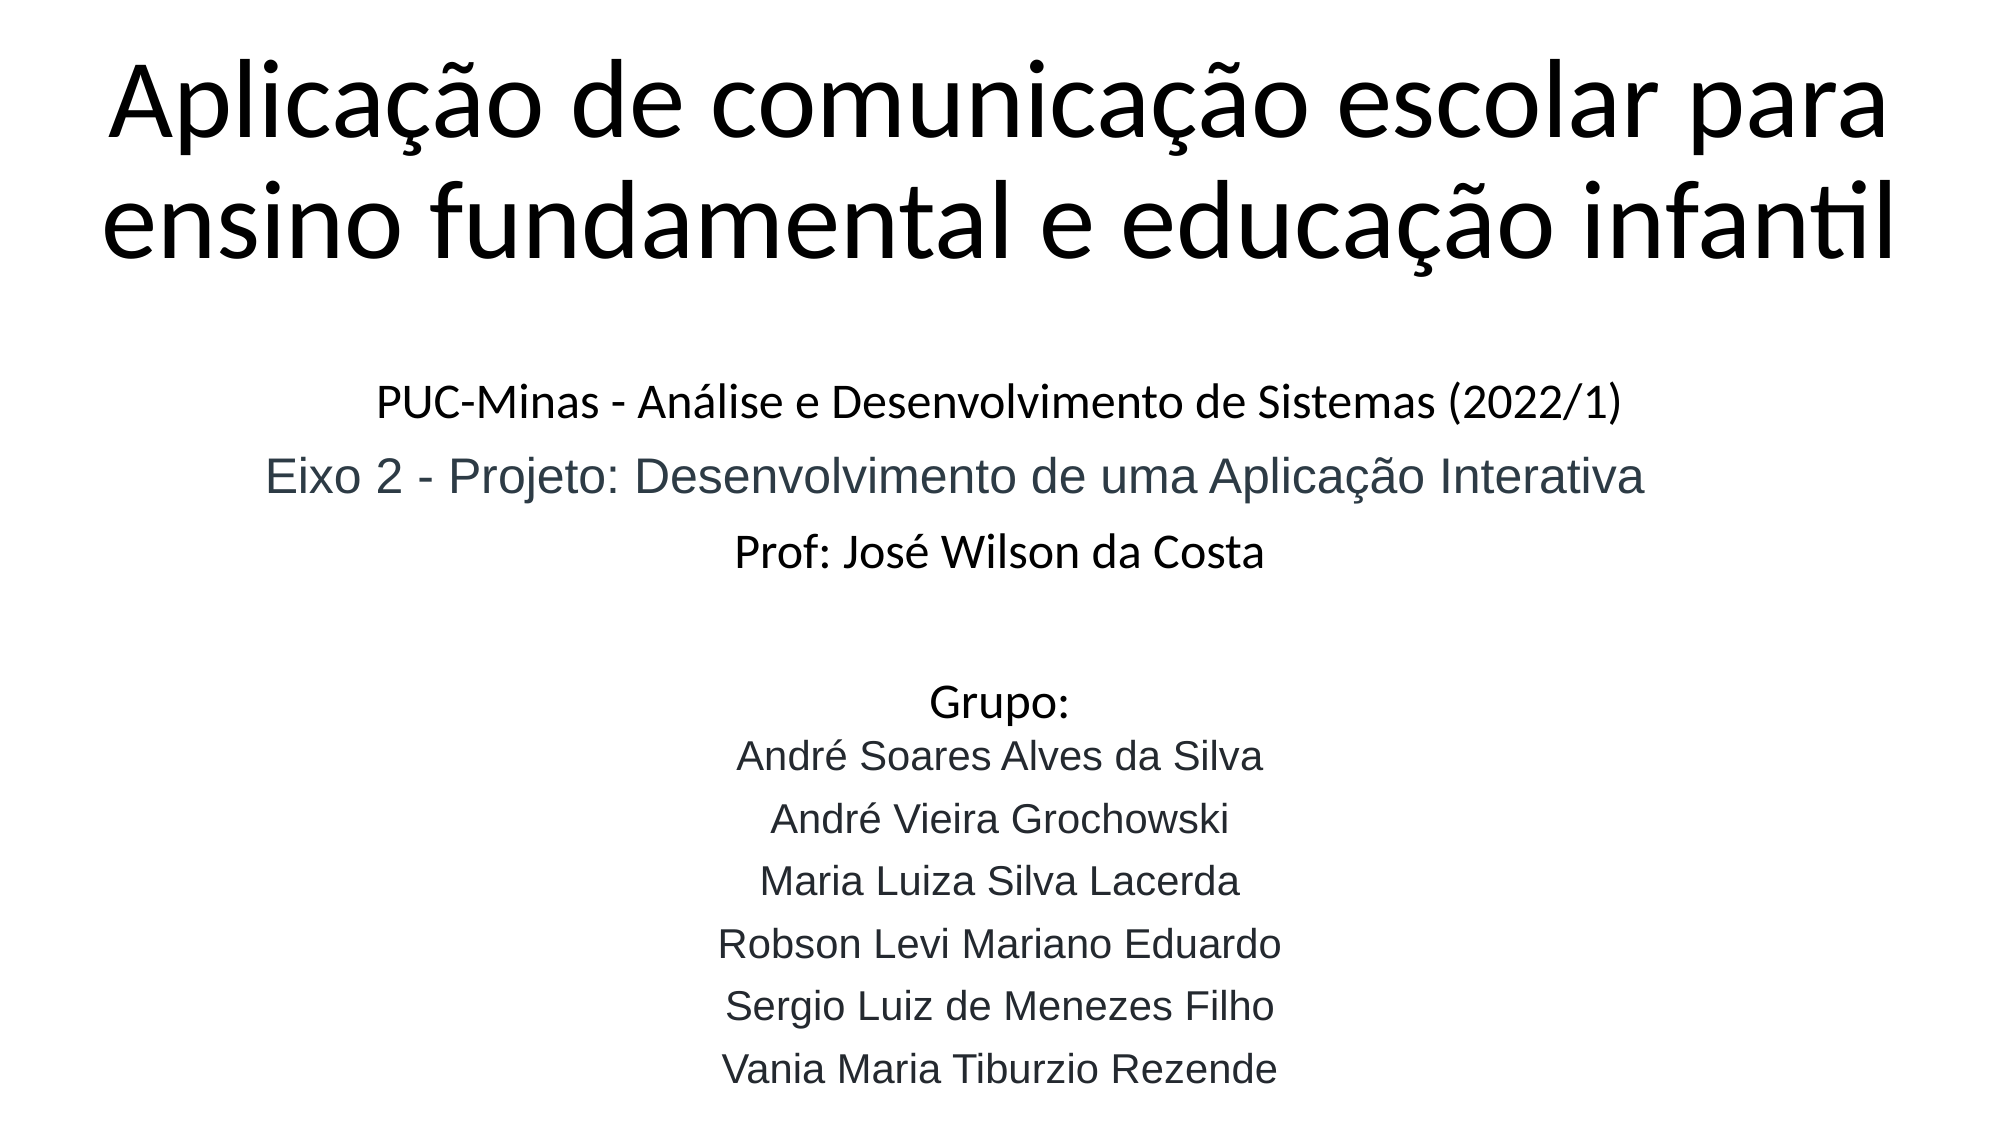

Aplicação de comunicação escolar para ensino fundamental e educação infantil
PUC-Minas - Análise e Desenvolvimento de Sistemas (2022/1)
Eixo 2 - Projeto: Desenvolvimento de uma Aplicação Interativa
Prof: José Wilson da Costa

Grupo:
André Soares Alves da Silva
André Vieira Grochowski
Maria Luiza Silva Lacerda
Robson Levi Mariano Eduardo
Sergio Luiz de Menezes Filho
Vania Maria Tiburzio Rezende